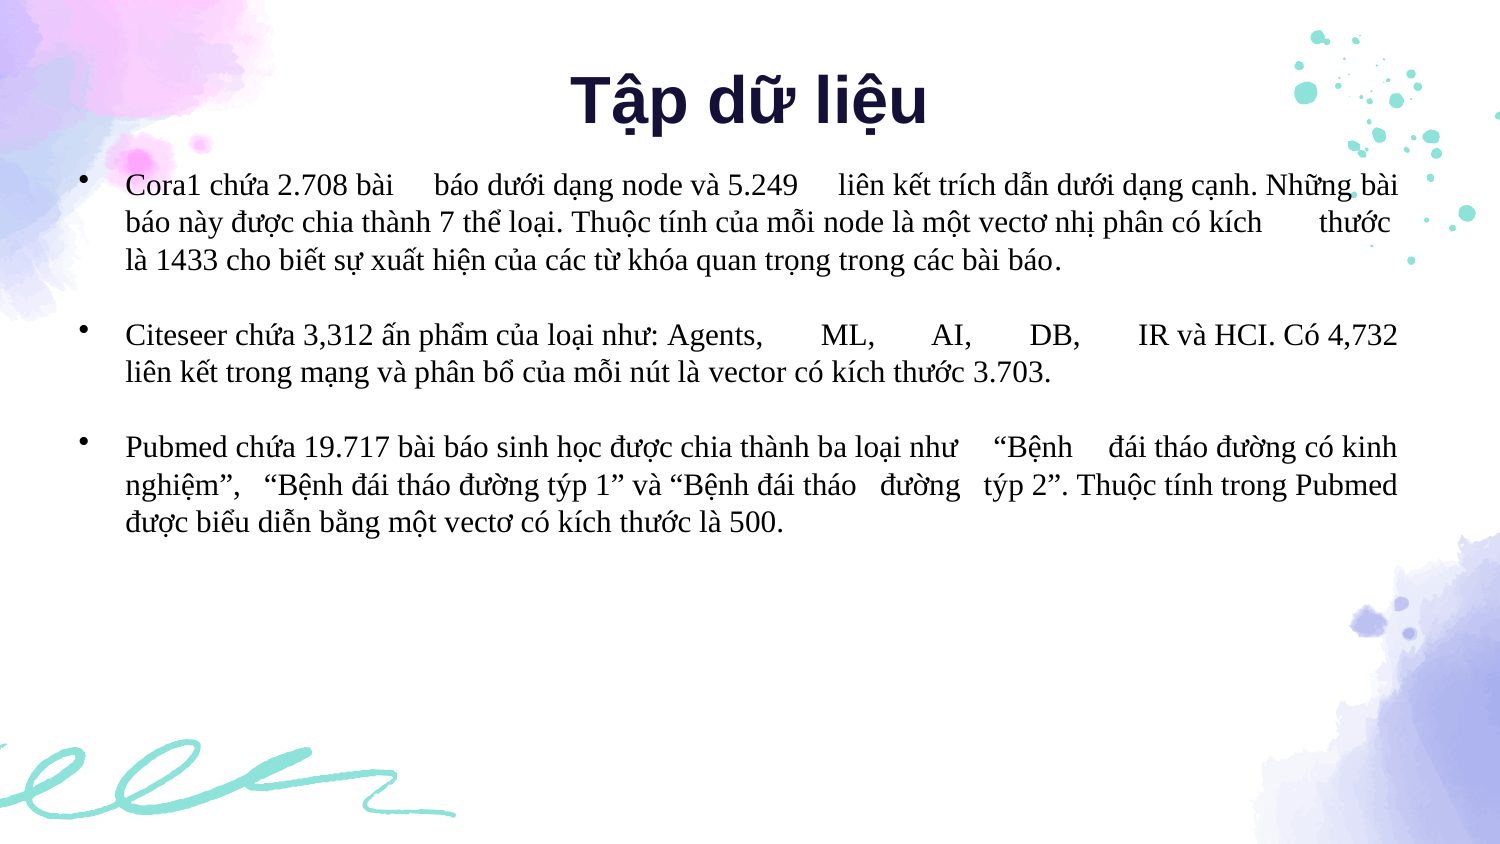

# Tập dữ liệu
Cora1 chứa 2.708 bài báo dưới dạng node và 5.249 liên kết trích dẫn dưới dạng cạnh. Những bài báo này được chia thành 7 thể loại. Thuộc tính của mỗi node là một vectơ nhị phân có kích thước  là 1433 cho biết sự xuất hiện của các từ khóa quan trọng trong các bài báo.

Citeseer chứa 3,312 ấn phẩm của loại như: Agents, ML, AI, DB, IR và HCI. Có 4,732 liên kết trong mạng và phân bổ của mỗi nút là vector có kích thước 3.703.

Pubmed chứa 19.717 bài báo sinh học được chia thành ba loại như “Bệnh đái tháo đường có kinh nghiệm”, “Bệnh đái tháo đường týp 1” và “Bệnh đái tháo đường týp 2”. Thuộc tính trong Pubmed được biểu diễn bằng một vectơ có kích thước là 500.